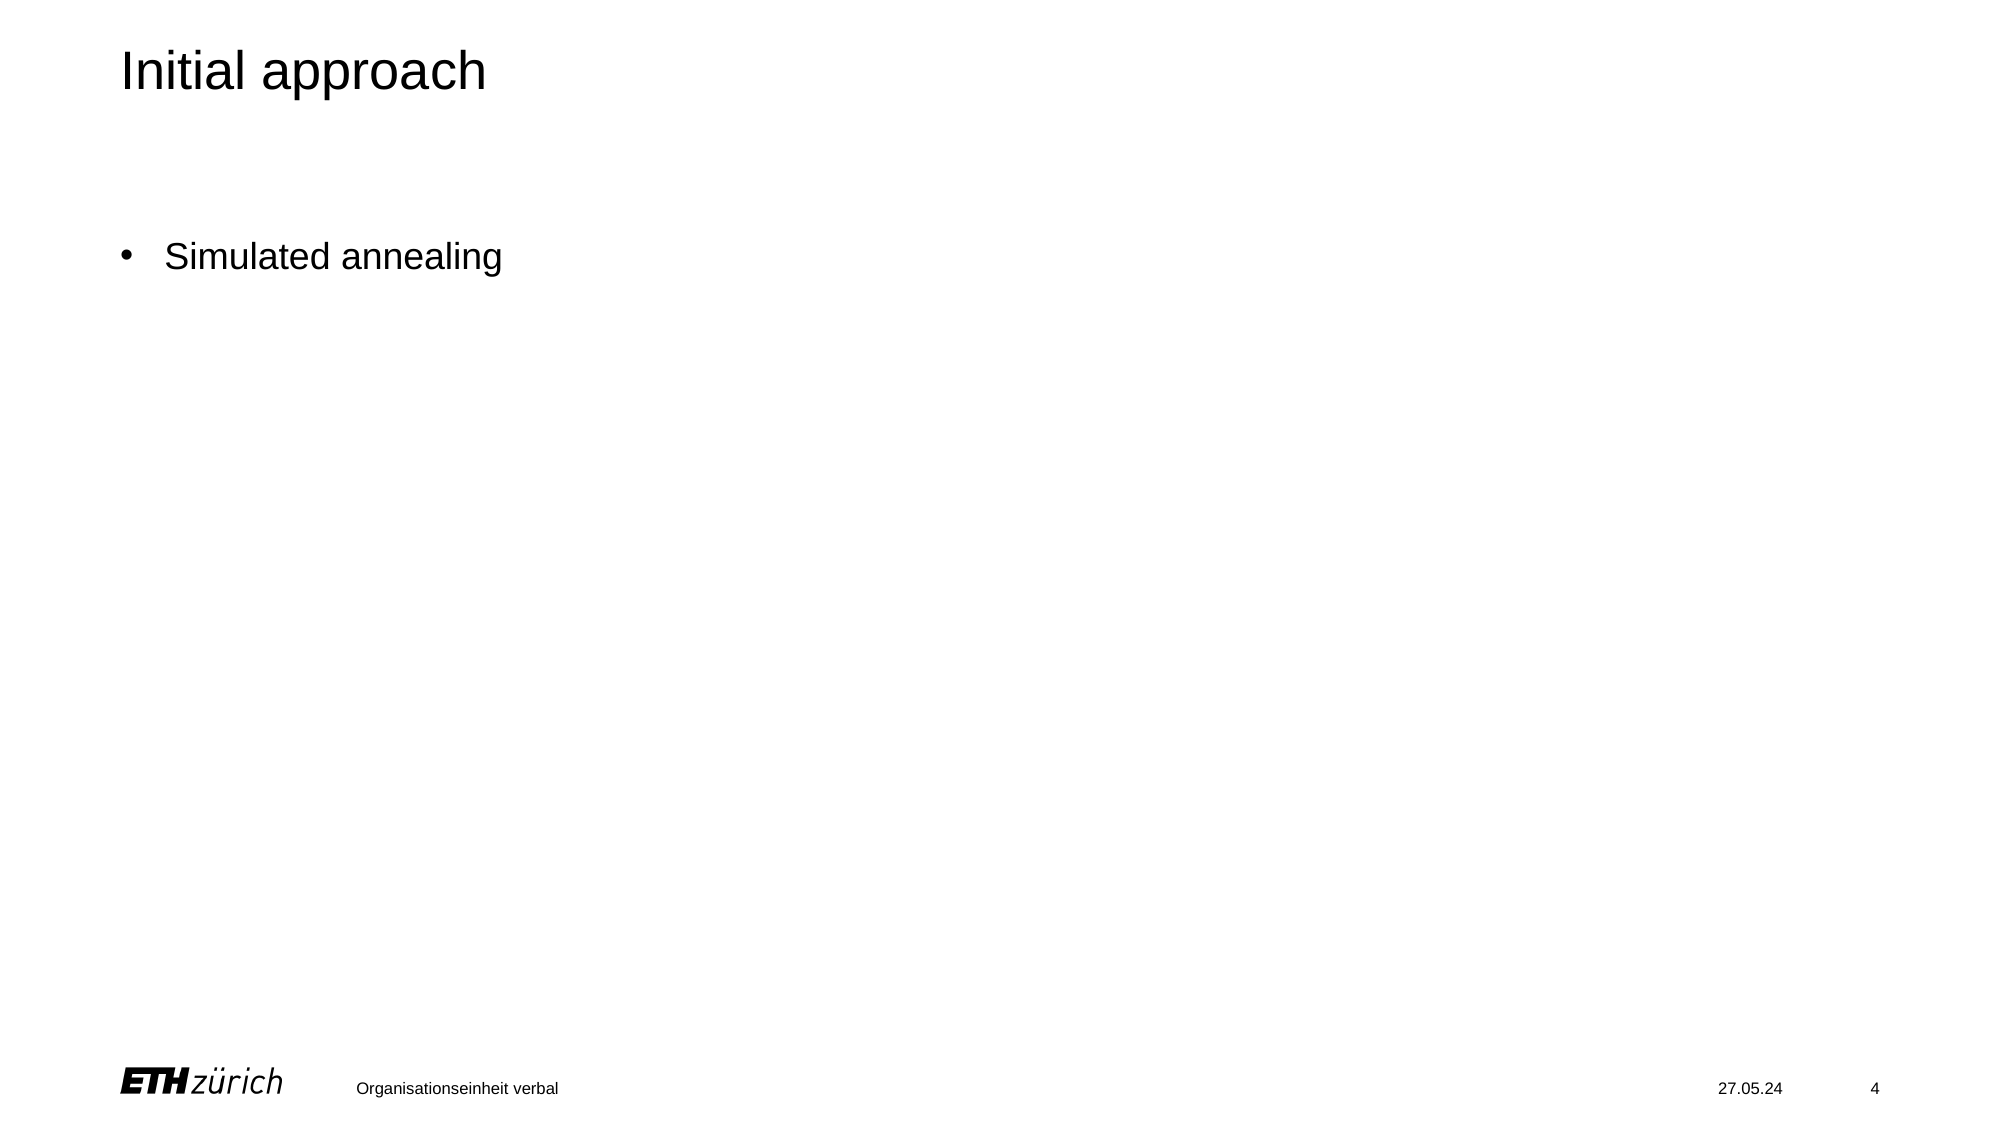

# Initial approach
Simulated annealing
Organisationseinheit verbal
27.05.24
4